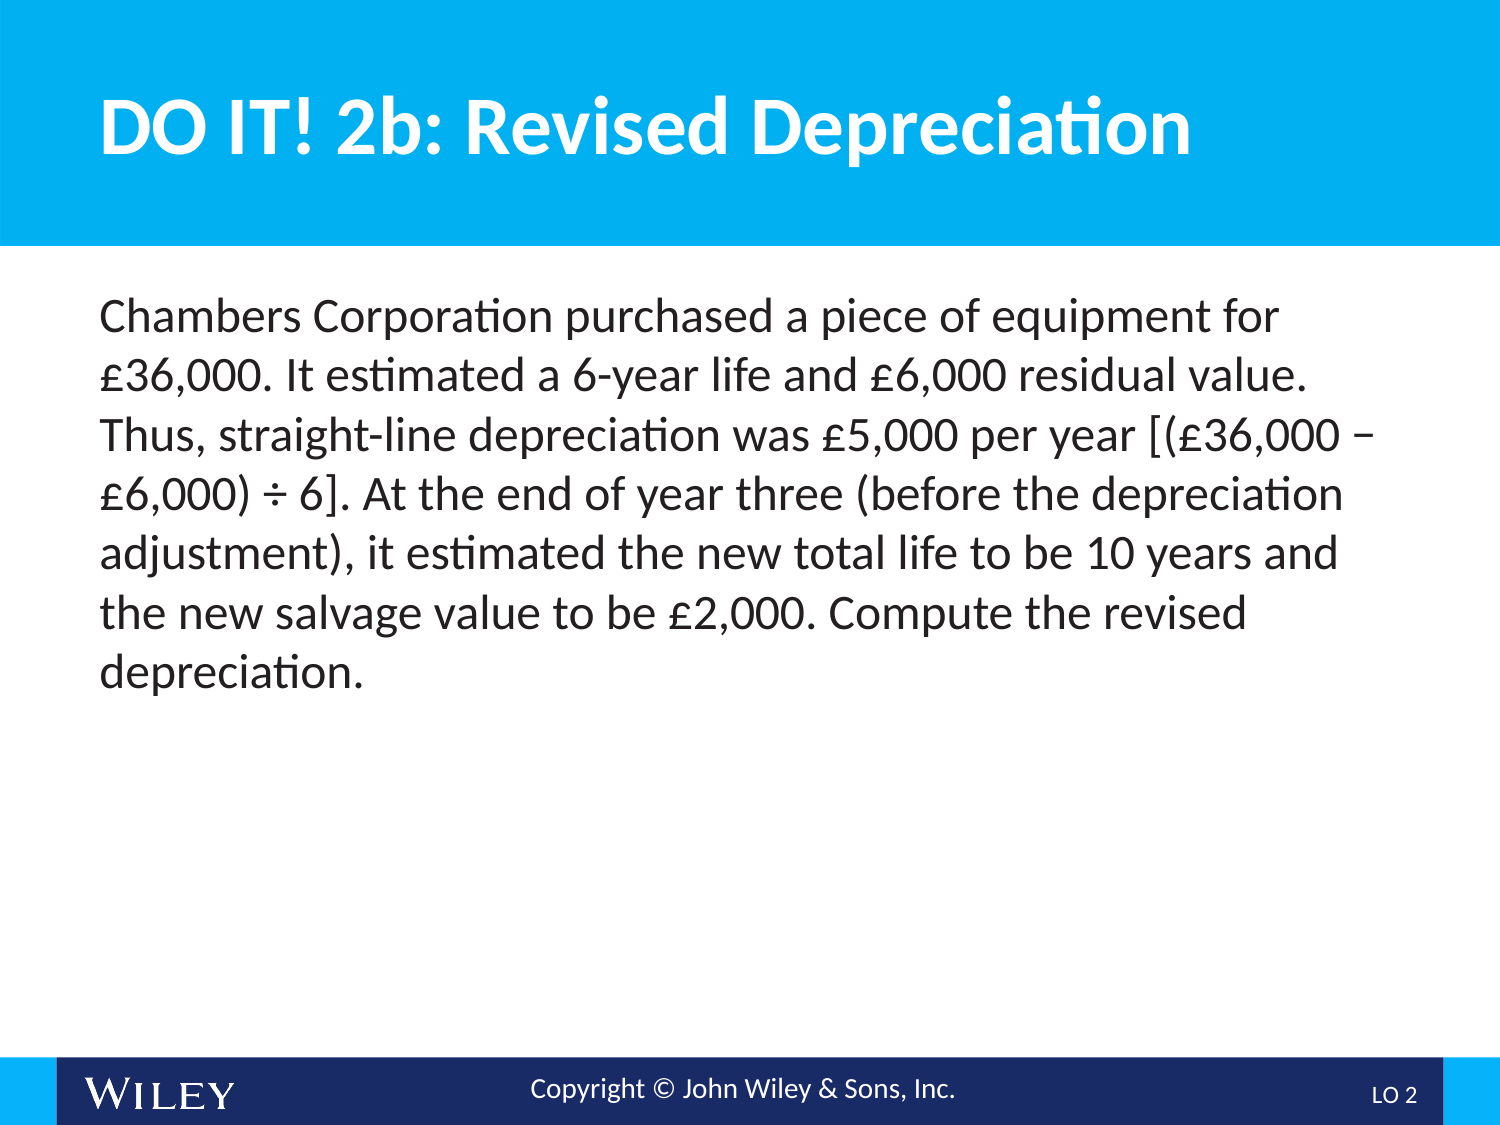

# DO IT! 2b: Revised Depreciation
Chambers Corporation purchased a piece of equipment for £36,000. It estimated a 6-year life and £6,000 residual value. Thus, straight-line depreciation was £5,000 per year [(£36,000 − £6,000) ÷ 6]. At the end of year three (before the depreciation adjustment), it estimated the new total life to be 10 years and the new salvage value to be £2,000. Compute the revised depreciation.
L O 2